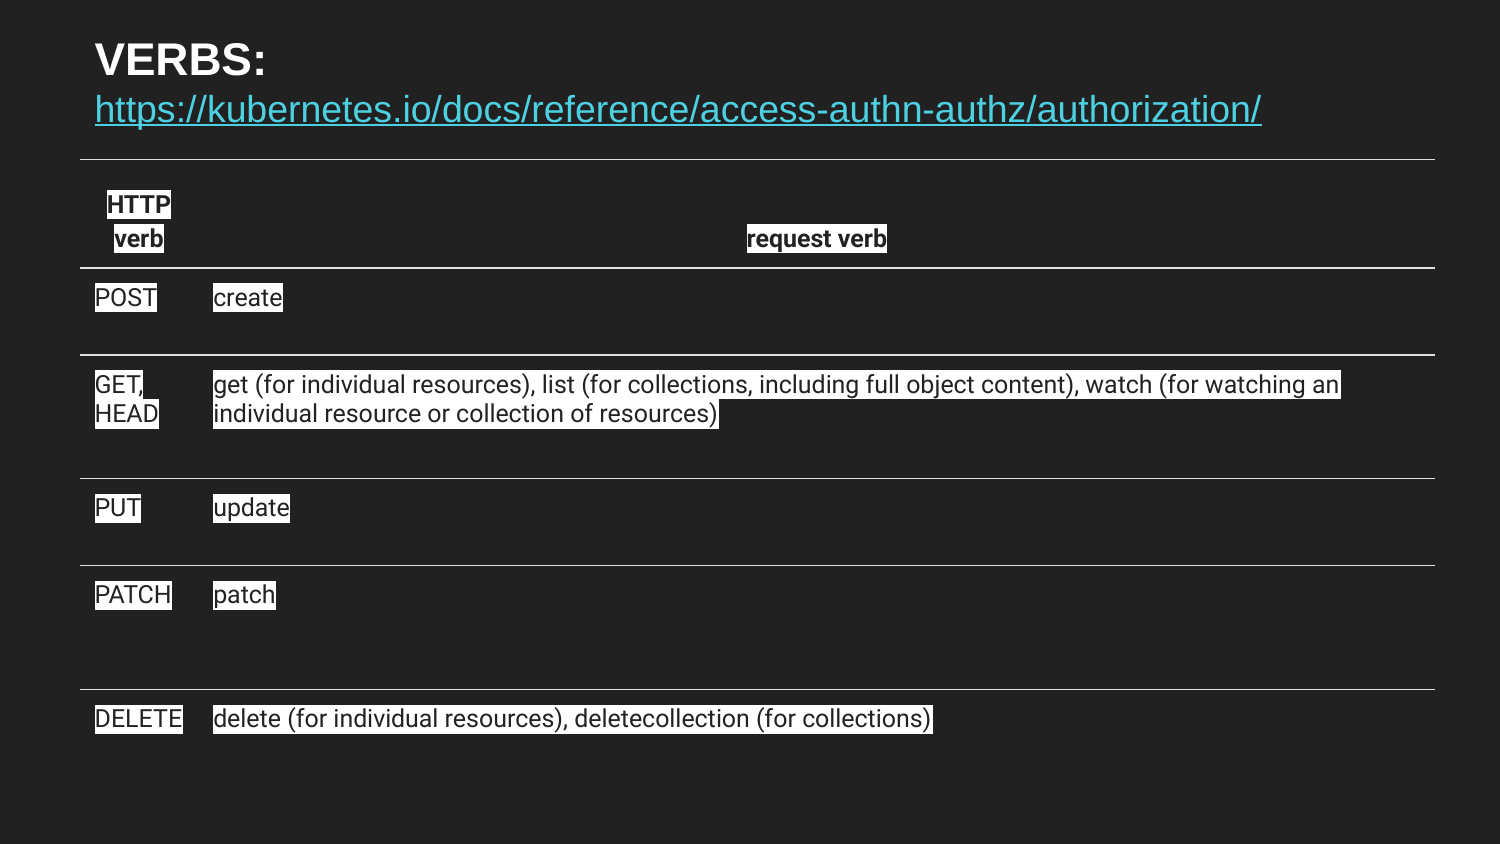

VERBS:
https://kubernetes.io/docs/reference/access-authn-authz/authorization/
| HTTP verb | request verb |
| --- | --- |
| POST | create |
| GET, HEAD | get (for individual resources), list (for collections, including full object content), watch (for watching an individual resource or collection of resources) |
| PUT | update |
| PATCH | patch |
| DELETE | delete (for individual resources), deletecollection (for collections) |